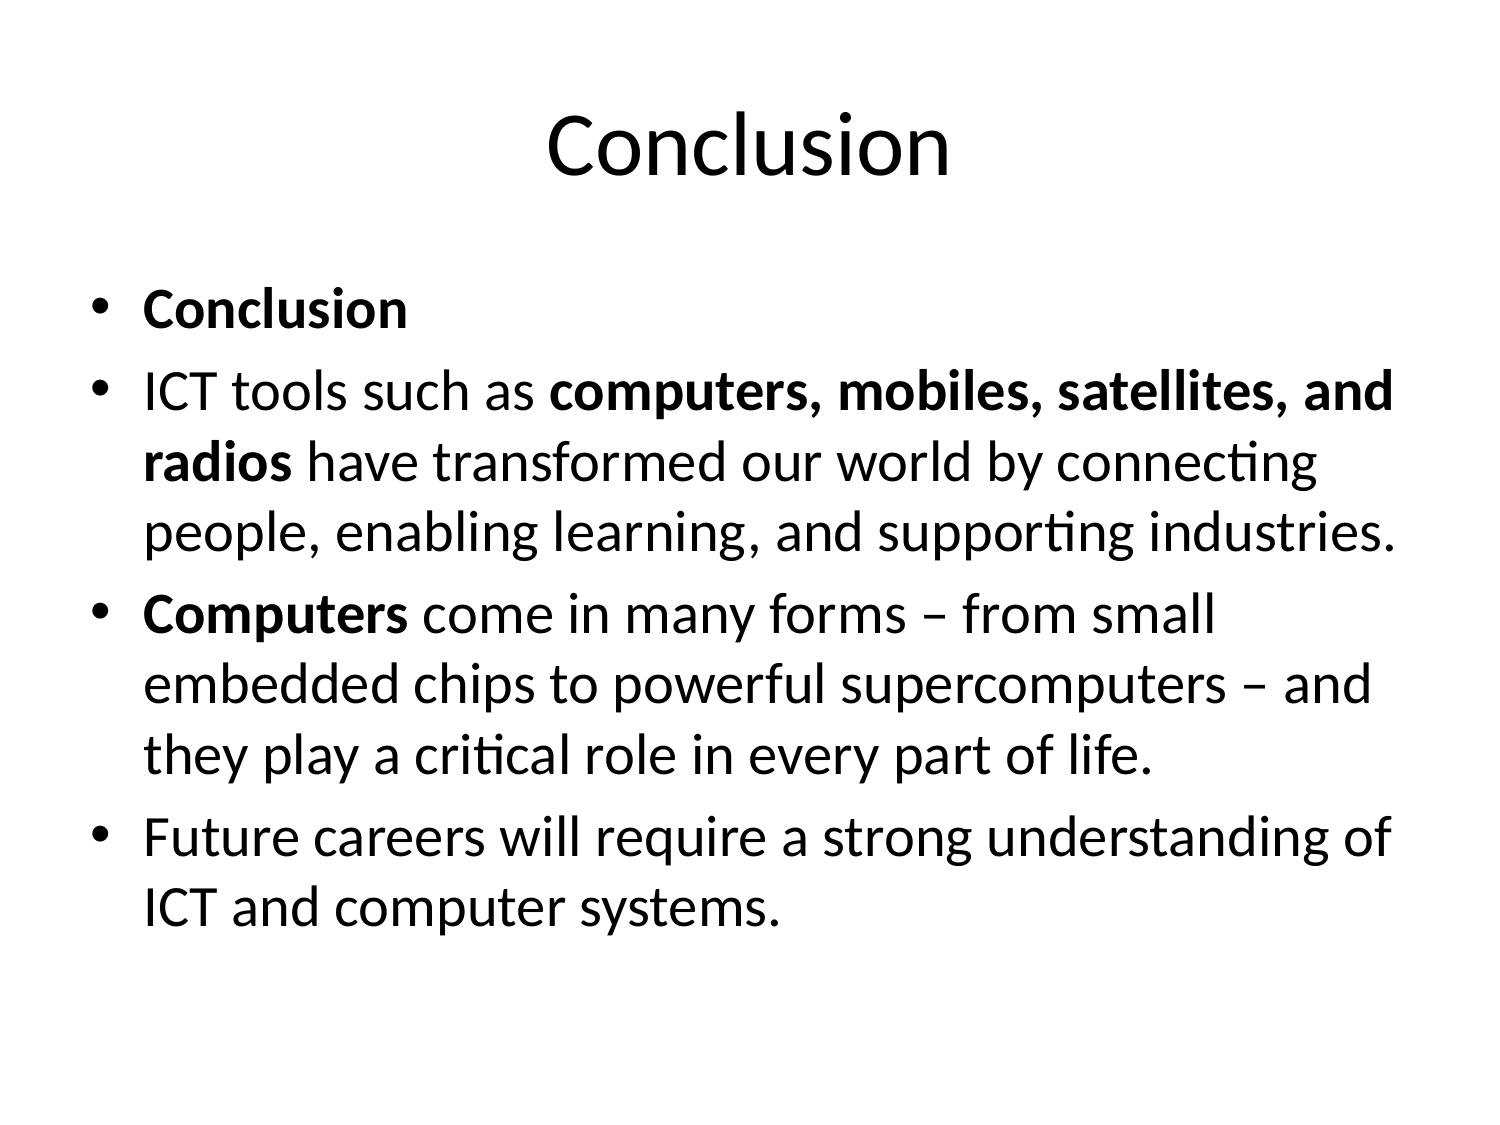

# Conclusion
Conclusion
ICT tools such as computers, mobiles, satellites, and radios have transformed our world by connecting people, enabling learning, and supporting industries.
Computers come in many forms – from small embedded chips to powerful supercomputers – and they play a critical role in every part of life.
Future careers will require a strong understanding of ICT and computer systems.